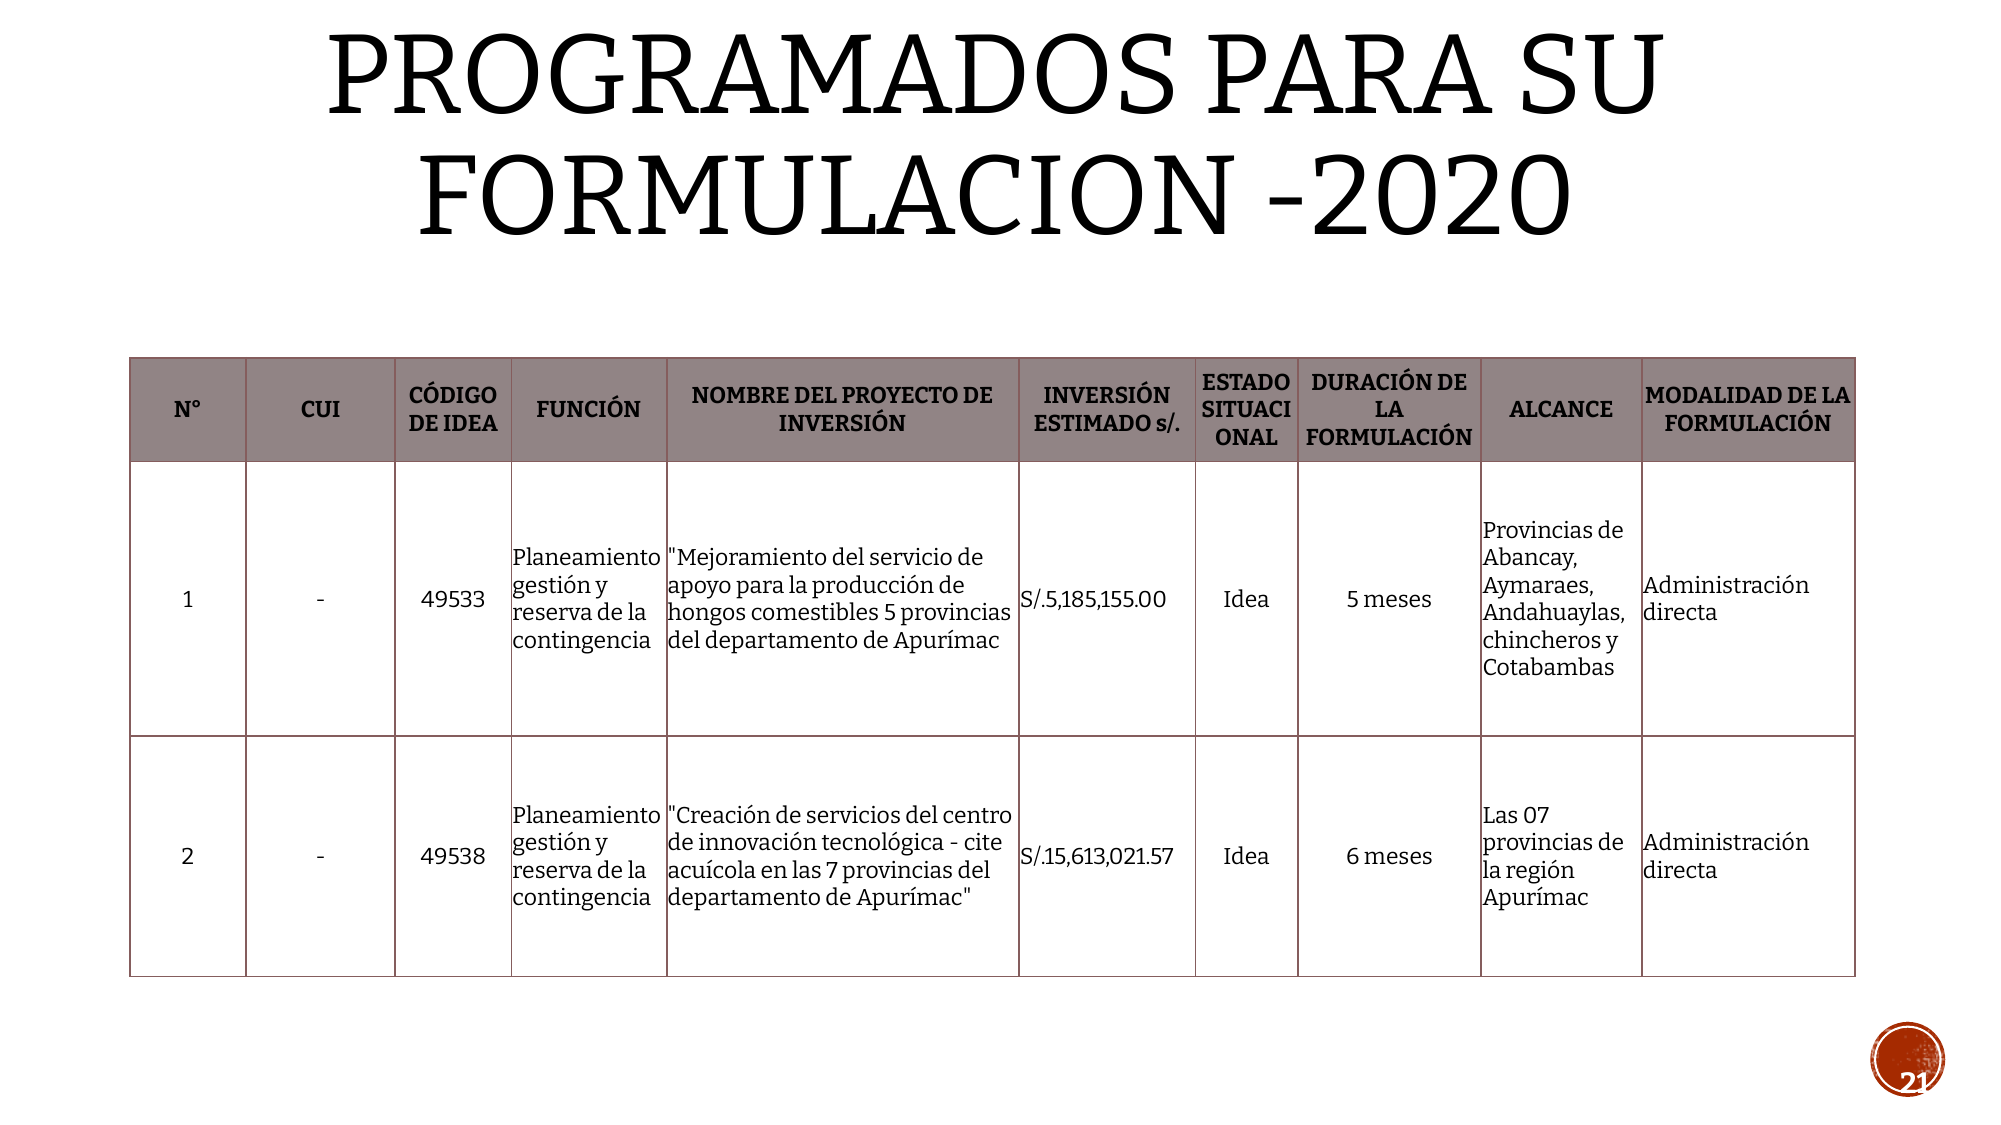

# Proyectos de Inversion Programados para su Formulacion -2020
| N° | CUI | CÓDIGO DE IDEA | FUNCIÓN | NOMBRE DEL PROYECTO DE INVERSIÓN | INVERSIÓN ESTIMADO s/. | ESTADO SITUACIONAL | DURACIÓN DE LA FORMULACIÓN | ALCANCE | MODALIDAD DE LA FORMULACIÓN |
| --- | --- | --- | --- | --- | --- | --- | --- | --- | --- |
| 1 | - | 49533 | Planeamiento gestión y reserva de la contingencia | "Mejoramiento del servicio de apoyo para la producción de hongos comestibles 5 provincias del departamento de Apurímac | S/.5,185,155.00 | Idea | 5 meses | Provincias de Abancay, Aymaraes, Andahuaylas, chincheros y Cotabambas | Administración directa |
| 2 | - | 49538 | Planeamiento gestión y reserva de la contingencia | "Creación de servicios del centro de innovación tecnológica - cite acuícola en las 7 provincias del departamento de Apurímac" | S/.15,613,021.57 | Idea | 6 meses | Las 07 provincias de la región Apurímac | Administración directa |
21